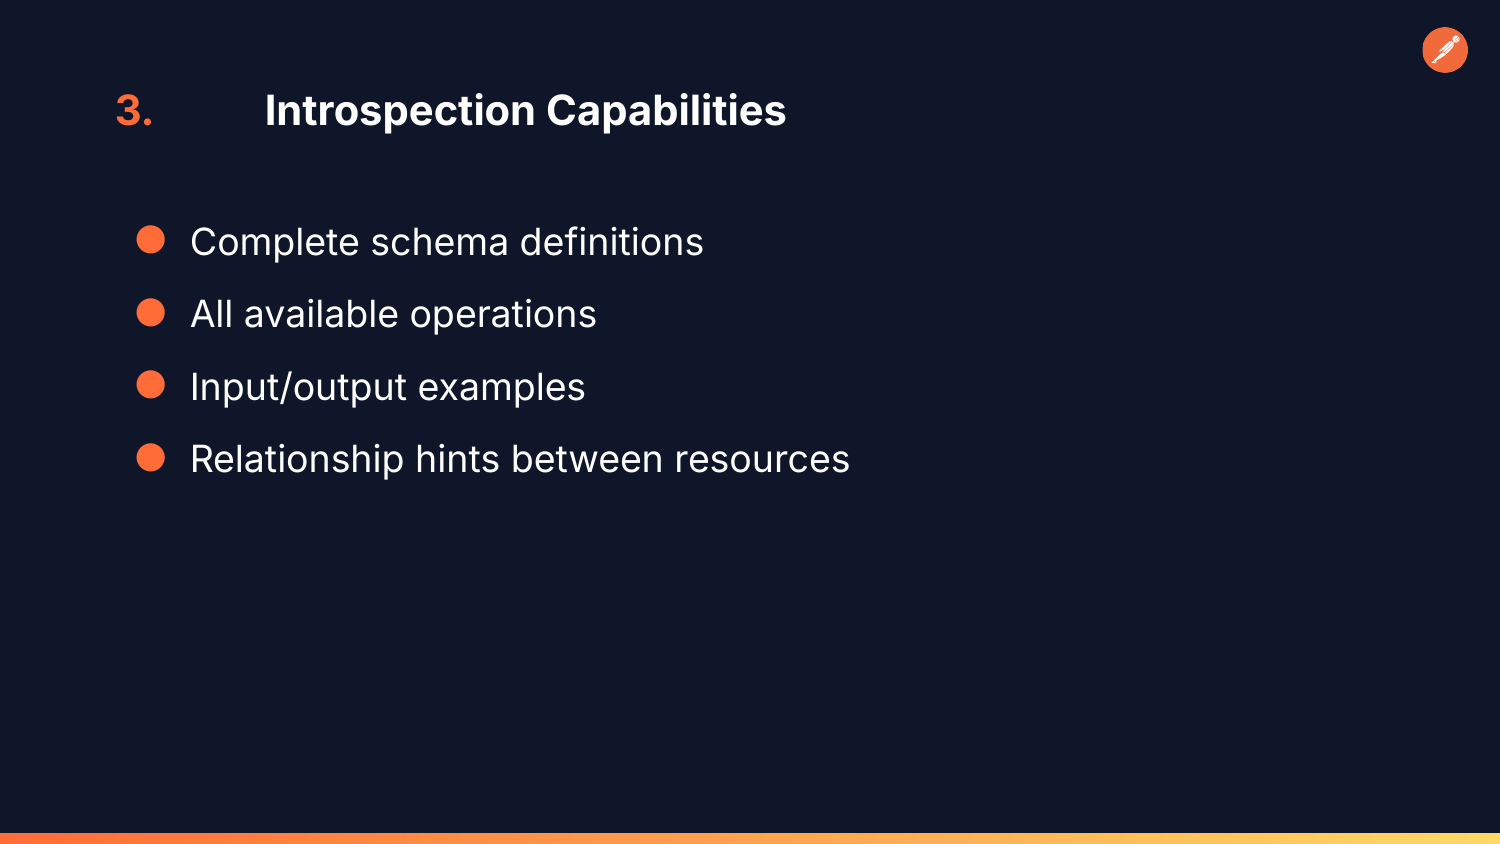

# 3. 	Introspection Capabilities
Complete schema definitions
All available operations
Input/output examples
Relationship hints between resources